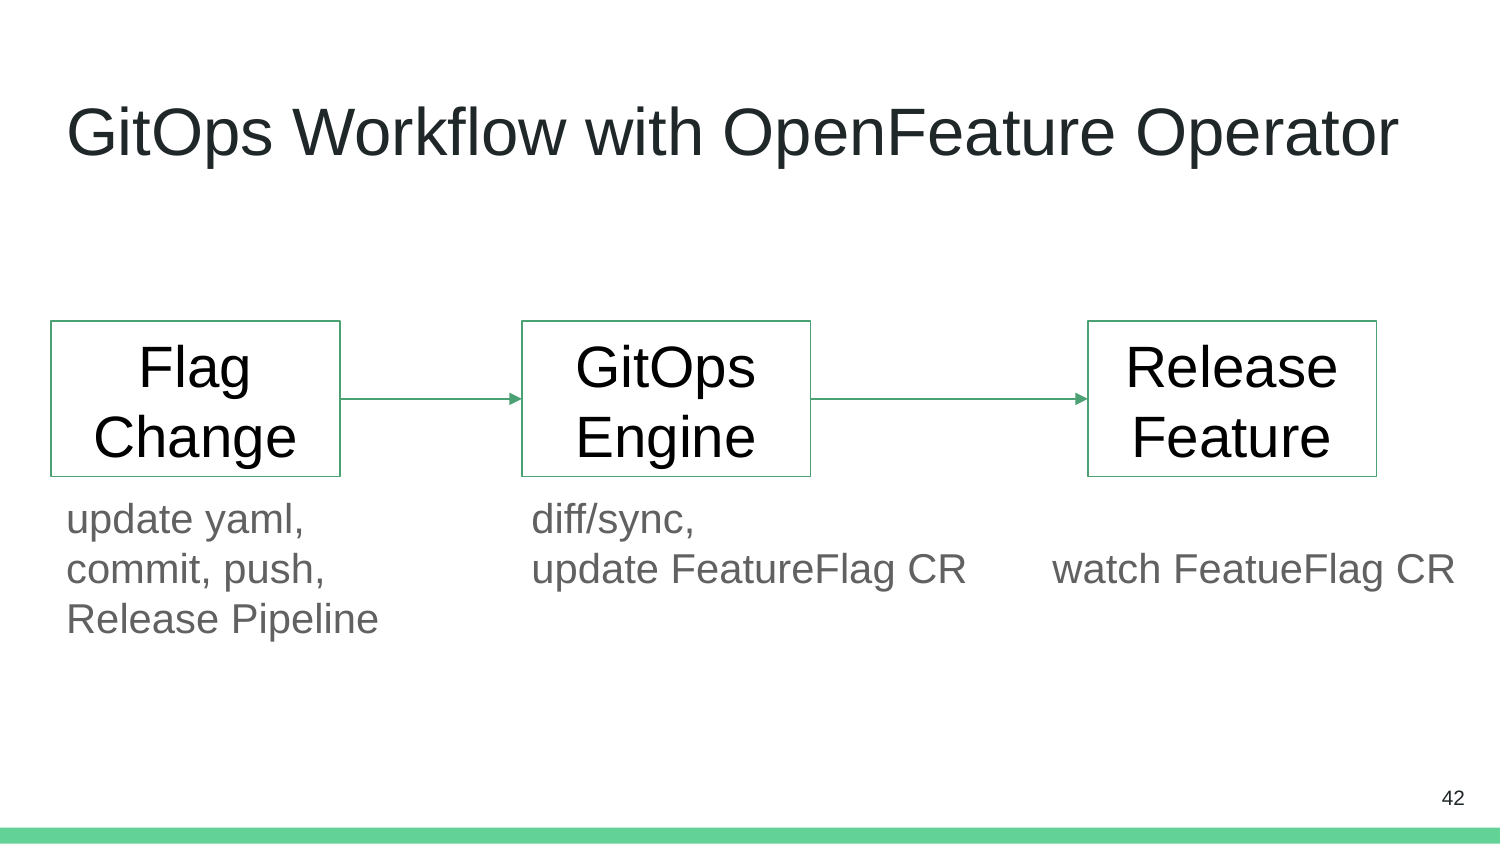

# GitOps Workflow with OpenFeature Operator

Flag Change
GitOps Engine
Release
Feature
update yaml,
commit, push,
Release Pipeline
diff/sync,
update FeatureFlag CR
watch FeatueFlag CR
42